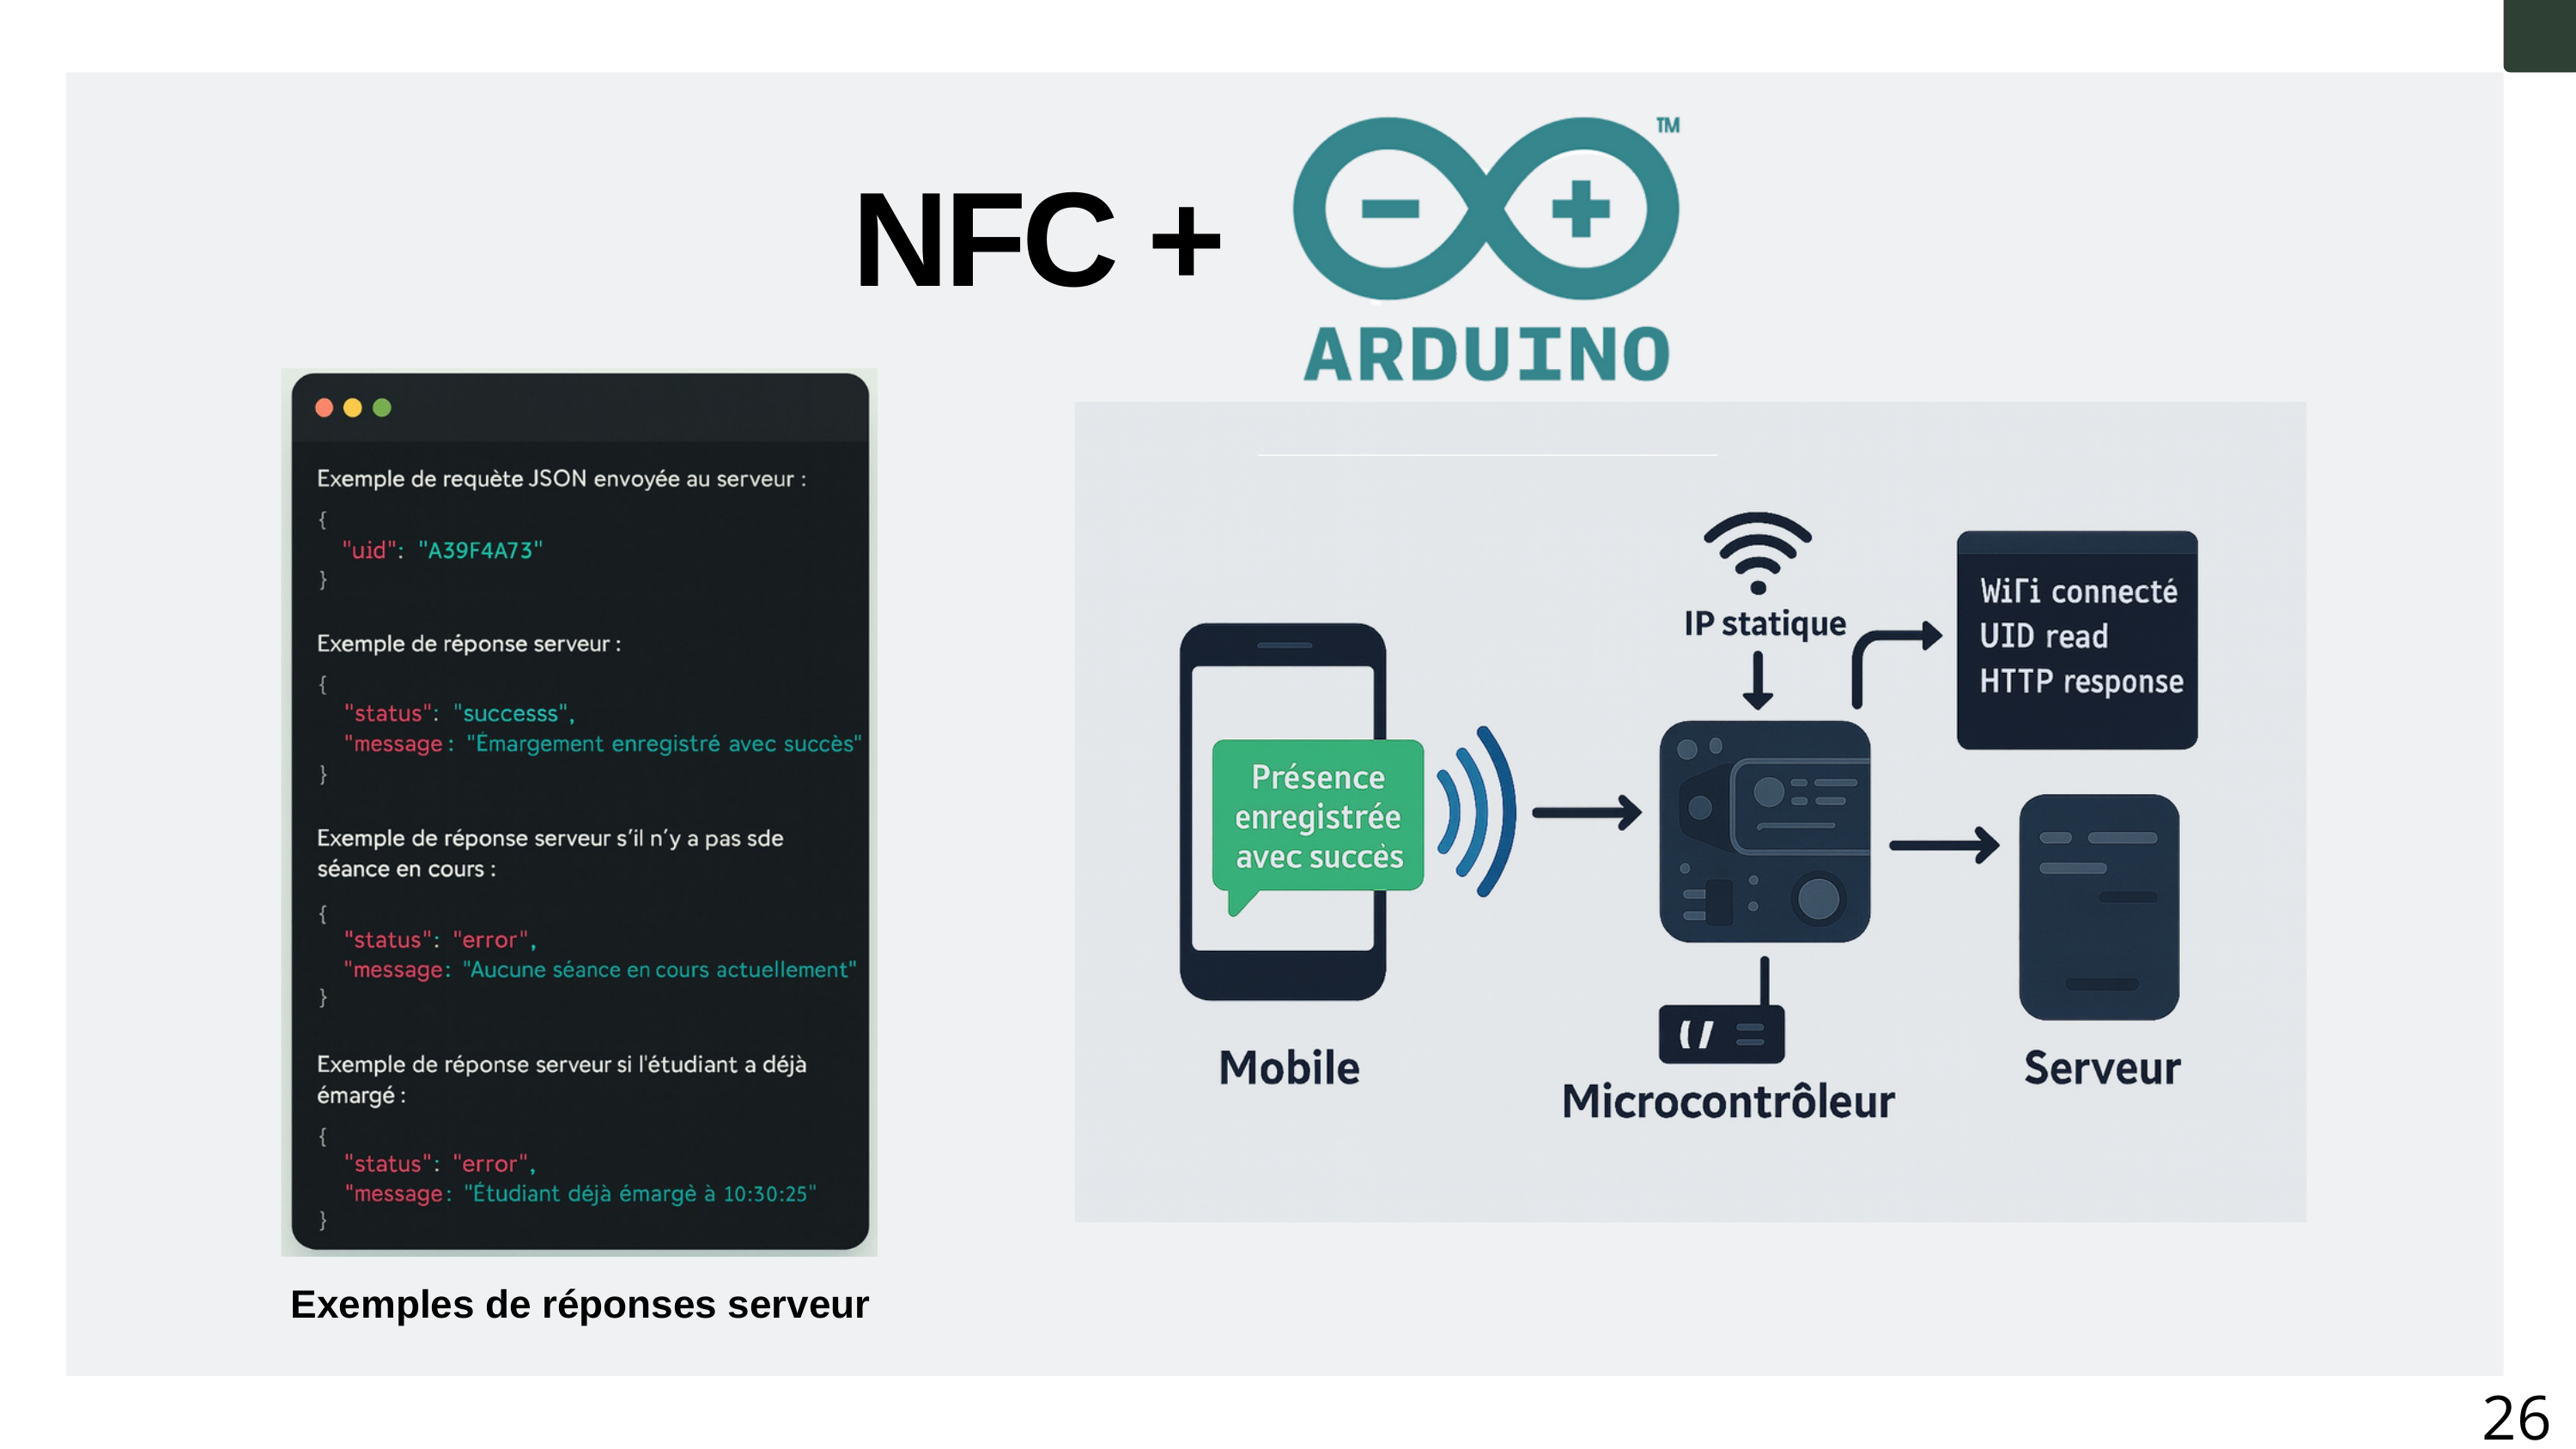

NFC +

Exemples de réponses serveur
26